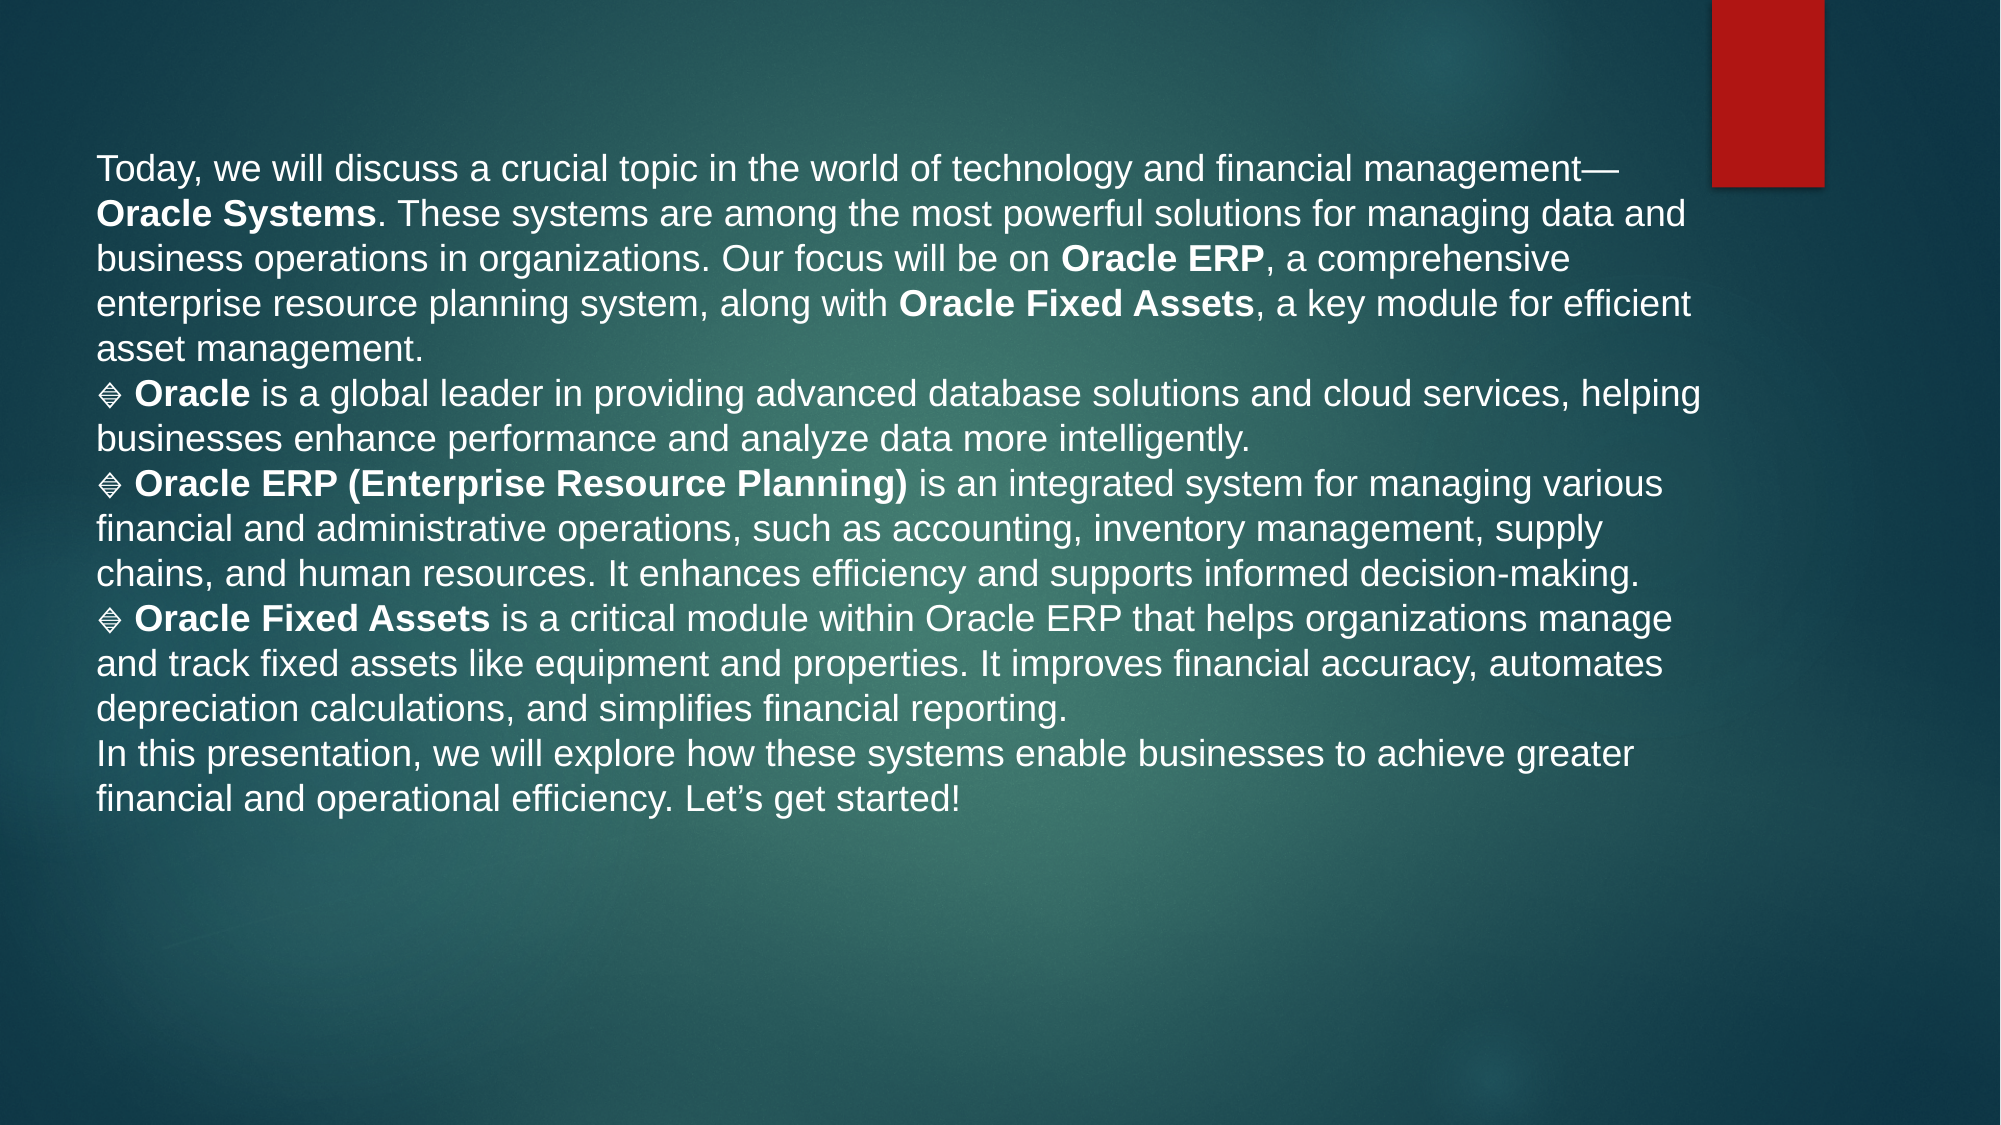

Today, we will discuss a crucial topic in the world of technology and financial management—Oracle Systems. These systems are among the most powerful solutions for managing data and business operations in organizations. Our focus will be on Oracle ERP, a comprehensive enterprise resource planning system, along with Oracle Fixed Assets, a key module for efficient asset management.
🔹 Oracle is a global leader in providing advanced database solutions and cloud services, helping businesses enhance performance and analyze data more intelligently.
🔹 Oracle ERP (Enterprise Resource Planning) is an integrated system for managing various financial and administrative operations, such as accounting, inventory management, supply chains, and human resources. It enhances efficiency and supports informed decision-making.
🔹 Oracle Fixed Assets is a critical module within Oracle ERP that helps organizations manage and track fixed assets like equipment and properties. It improves financial accuracy, automates depreciation calculations, and simplifies financial reporting.
In this presentation, we will explore how these systems enable businesses to achieve greater financial and operational efficiency. Let’s get started!